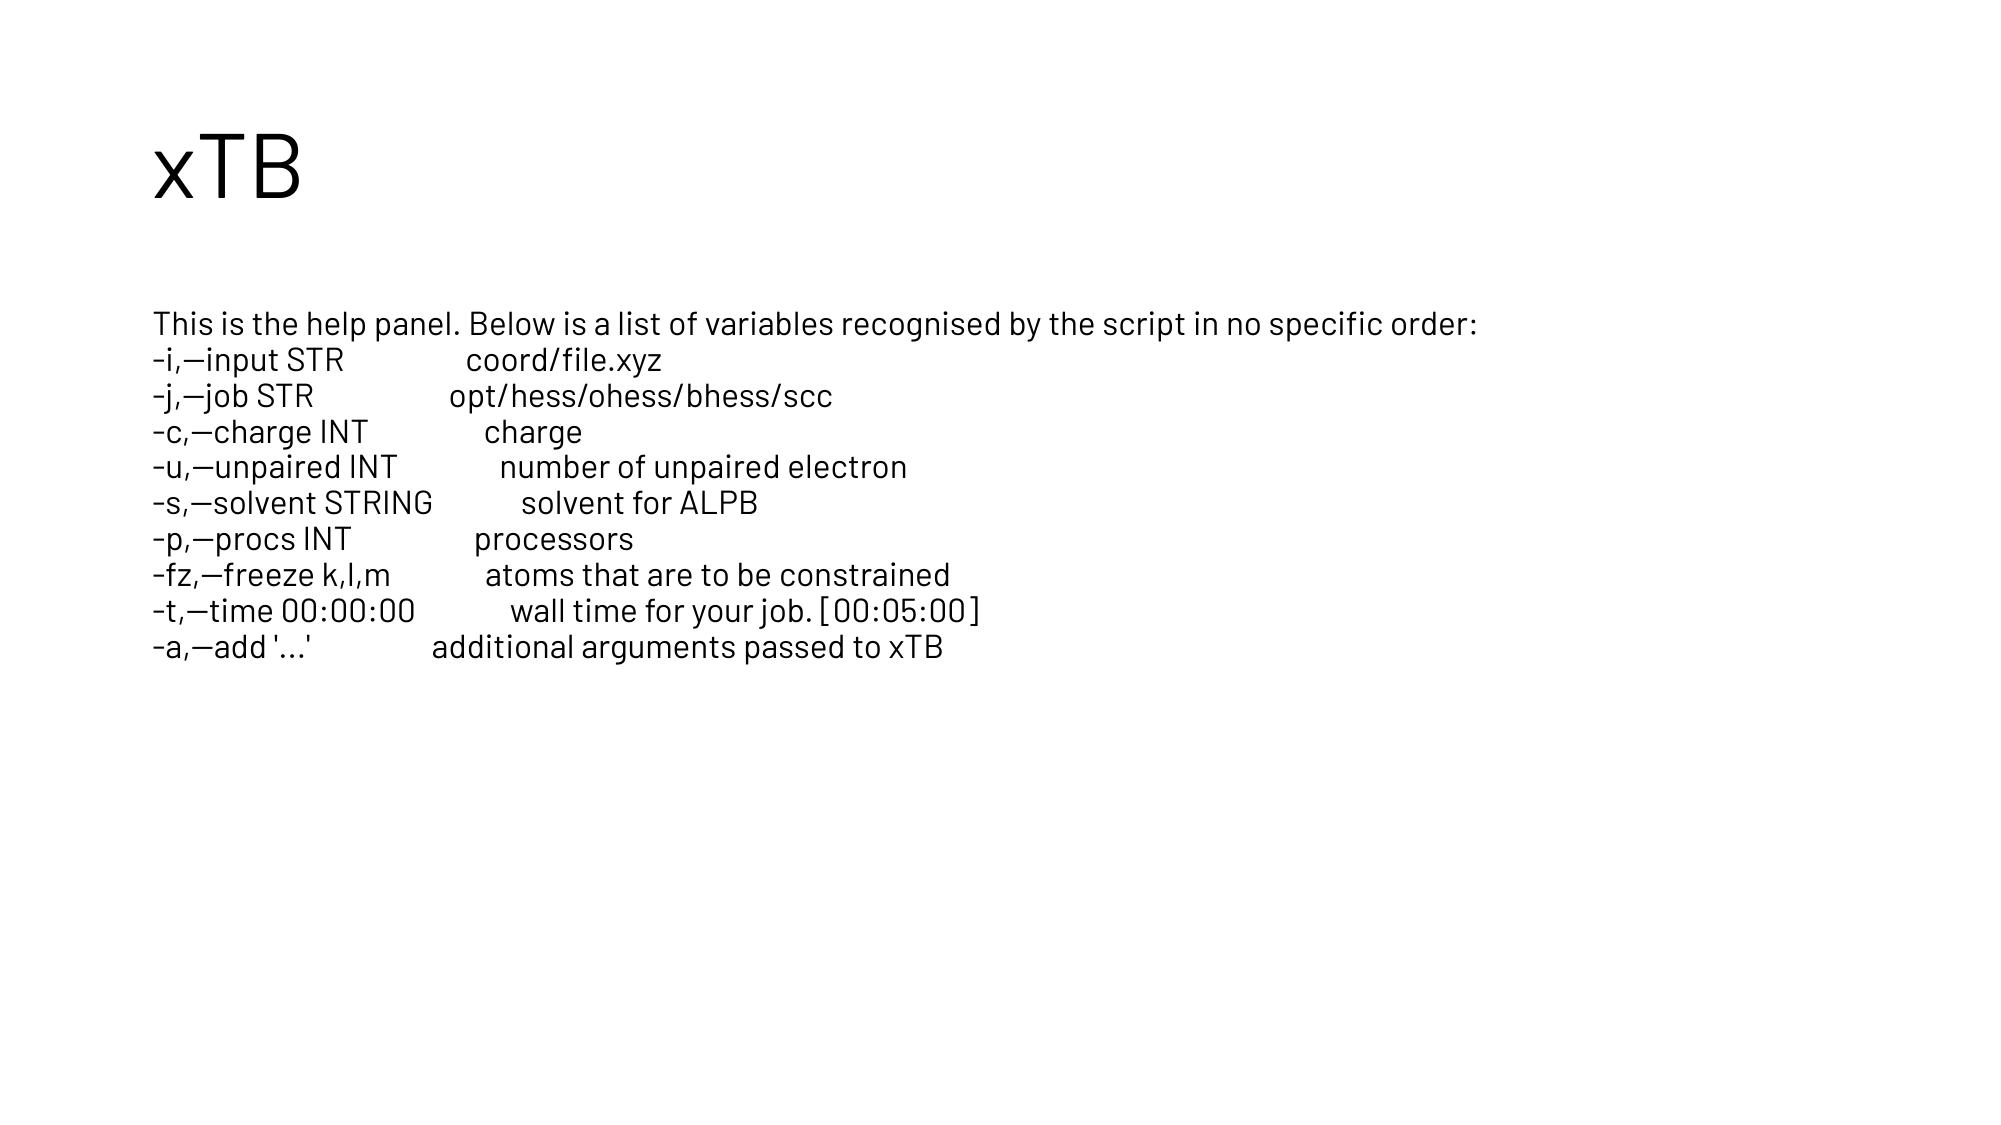

# xTB
This is the help panel. Below is a list of variables recognised by the script in no specific order:
-i,--input STR                  coord/file.xyz
-j,--job STR                    opt/hess/ohess/bhess/scc
-c,--charge INT                 charge
-u,--unpaired INT               number of unpaired electron
-s,--solvent STRING             solvent for ALPB
-p,--procs INT                  processors
-fz,--freeze k,l,m              atoms that are to be constrained
-t,--time 00:00:00              wall time for your job. [00:05:00]
-a,--add '...'                  additional arguments passed to xTB